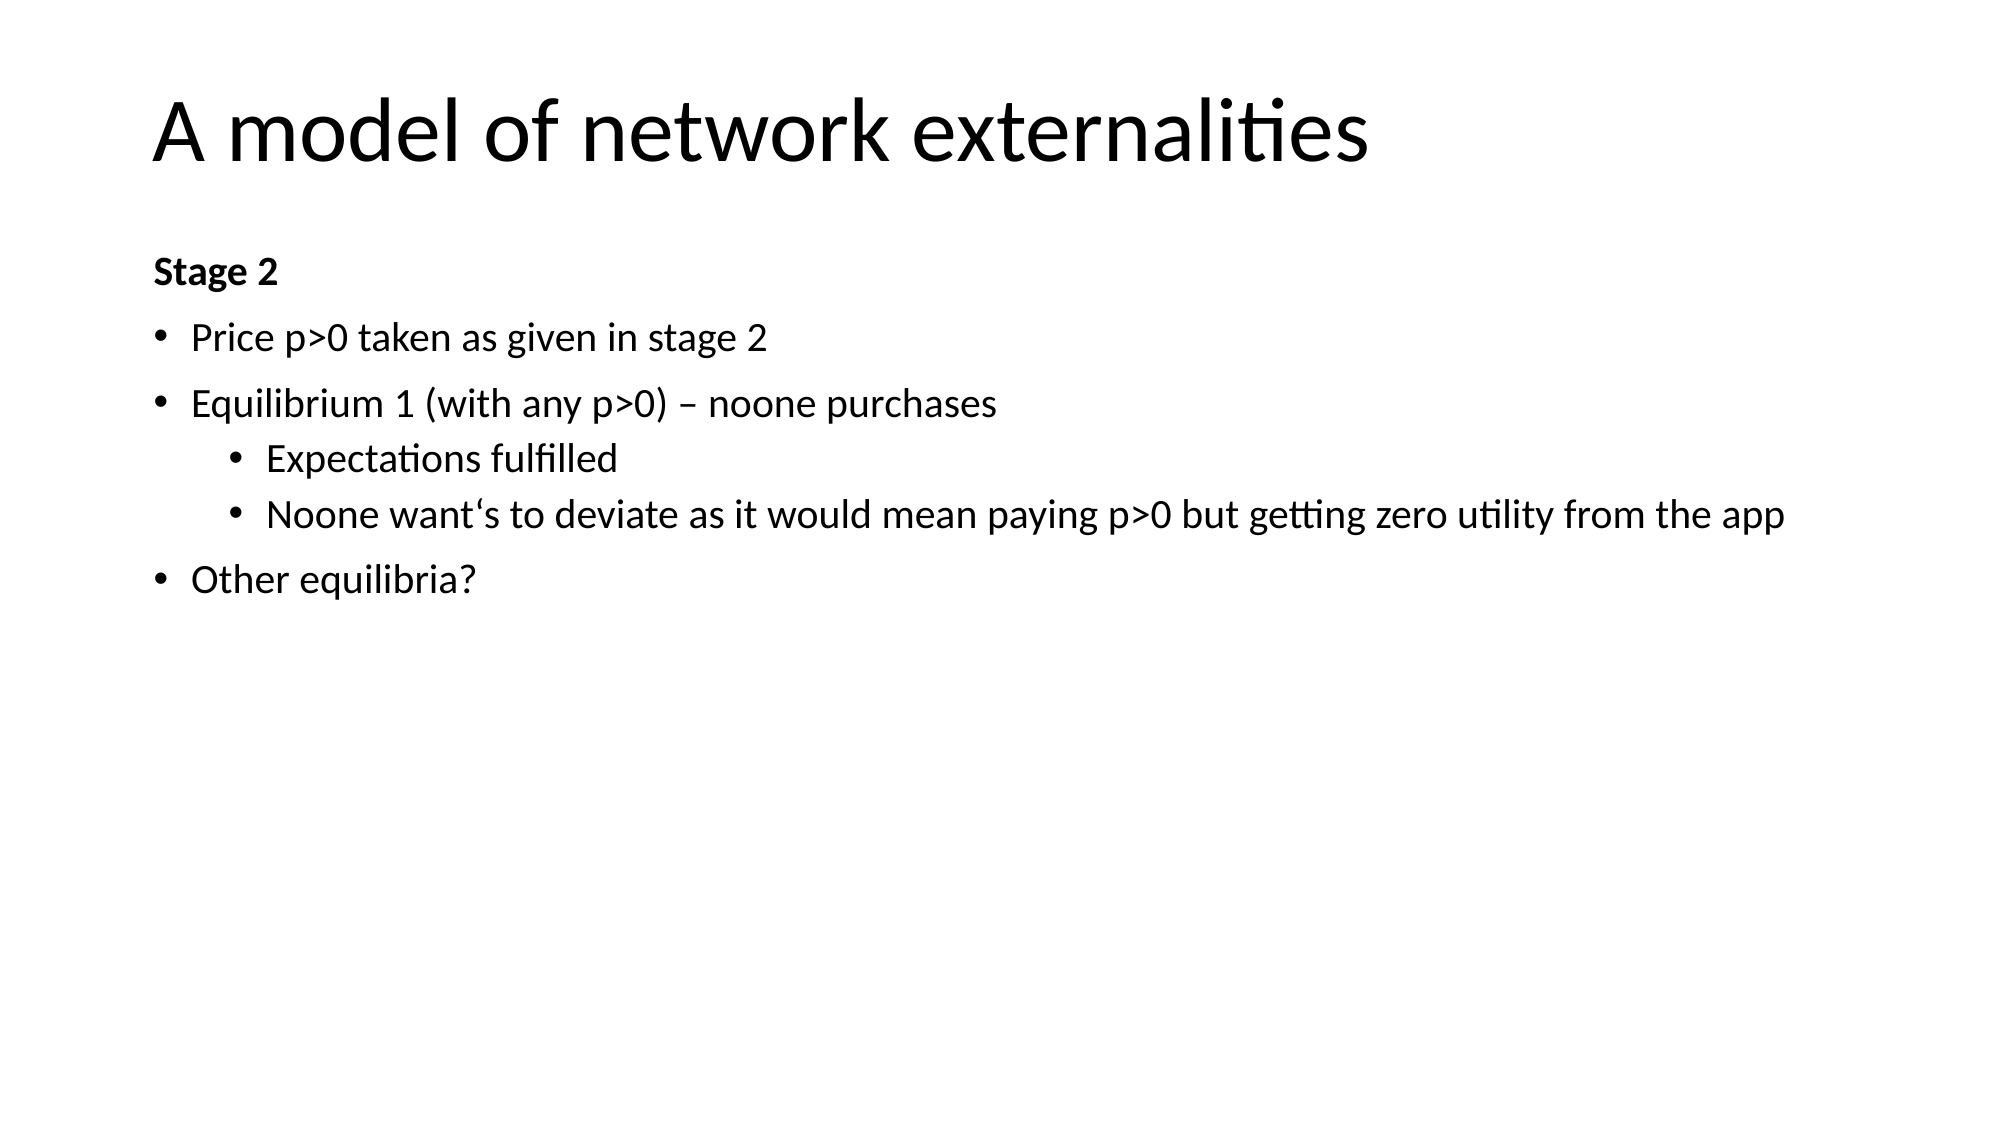

A model of network externalities
Stage 2
Price p>0 taken as given in stage 2
Equilibrium 1 (with any p>0) – noone purchases
Expectations fulfilled
Noone want‘s to deviate as it would mean paying p>0 but getting zero utility from the app
Other equilibria?